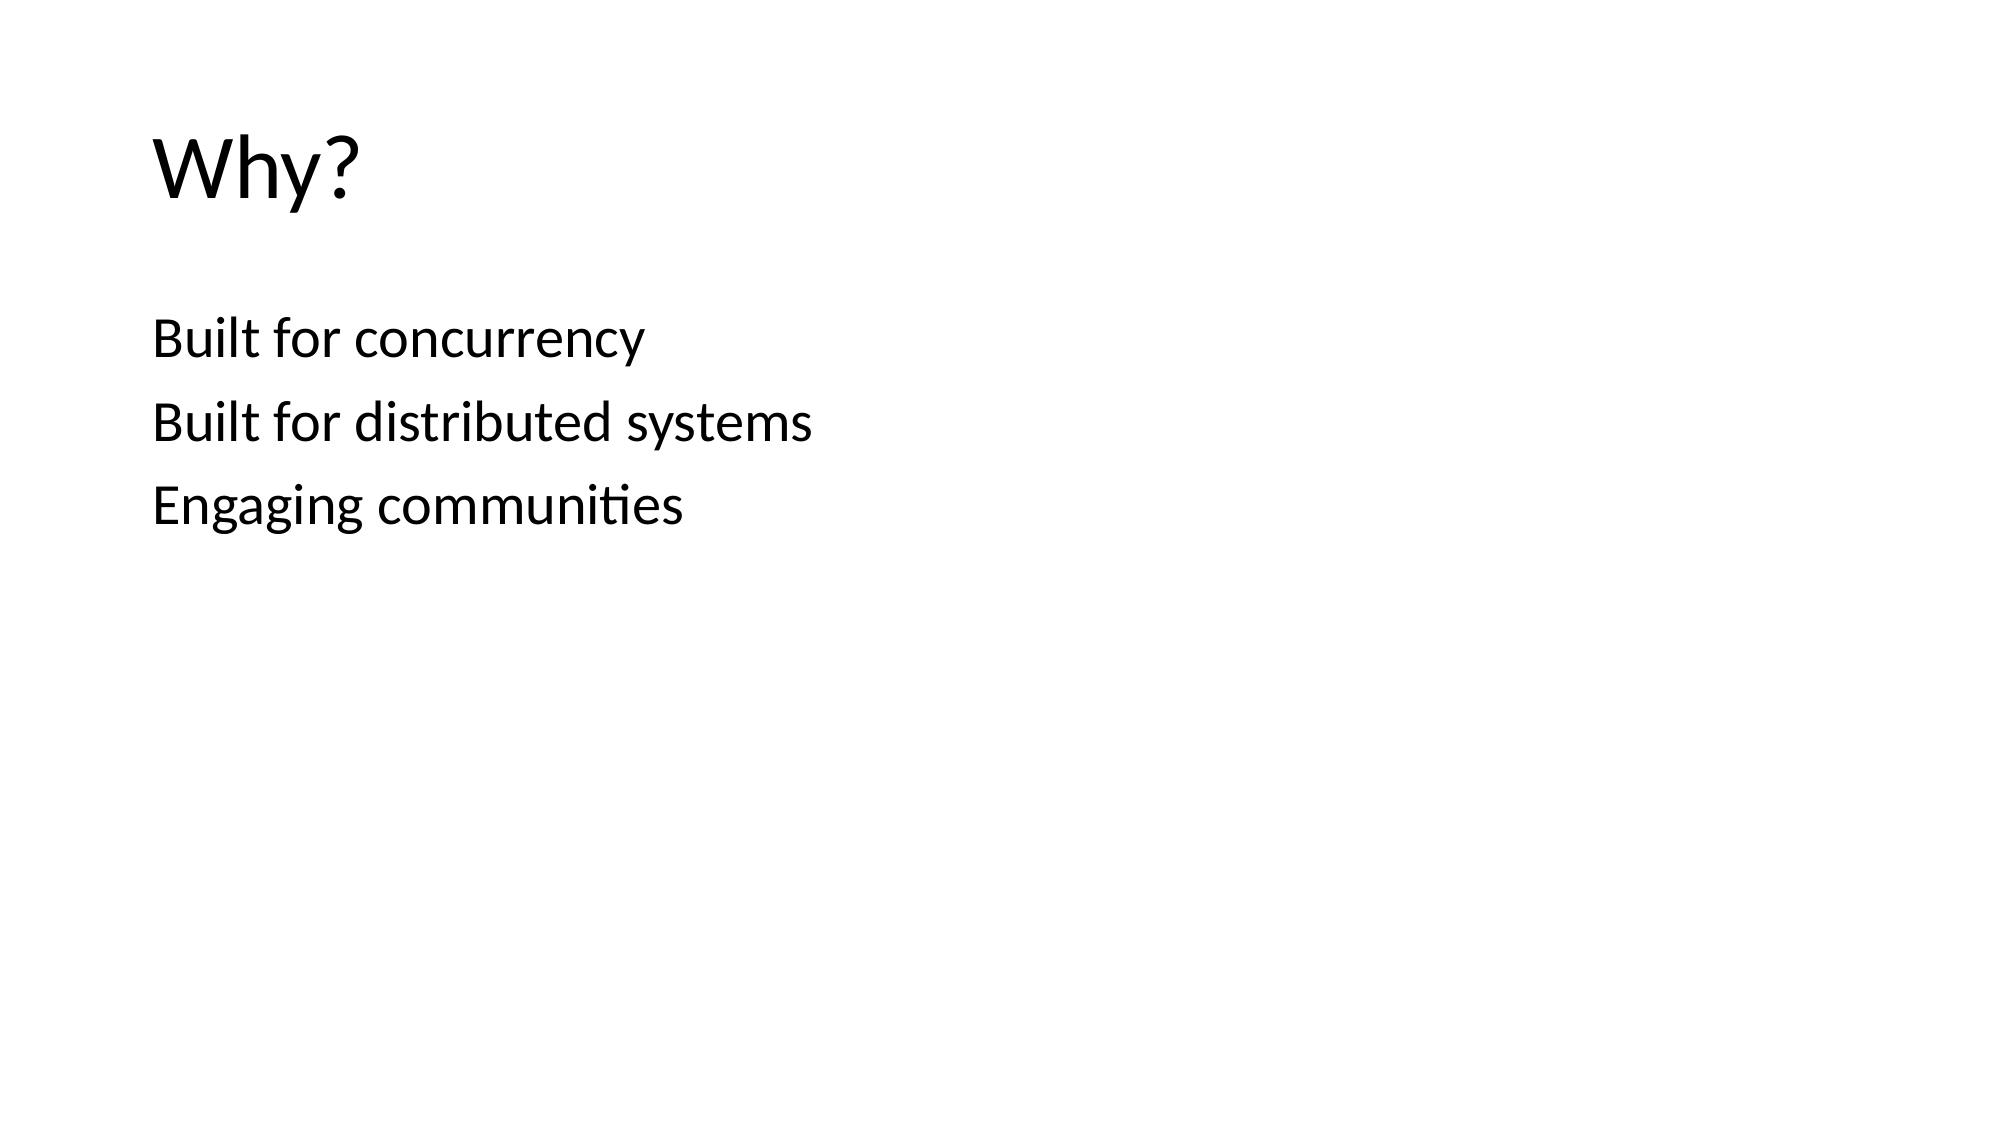

# Why?
Built for concurrency
Built for distributed systems
Engaging communities